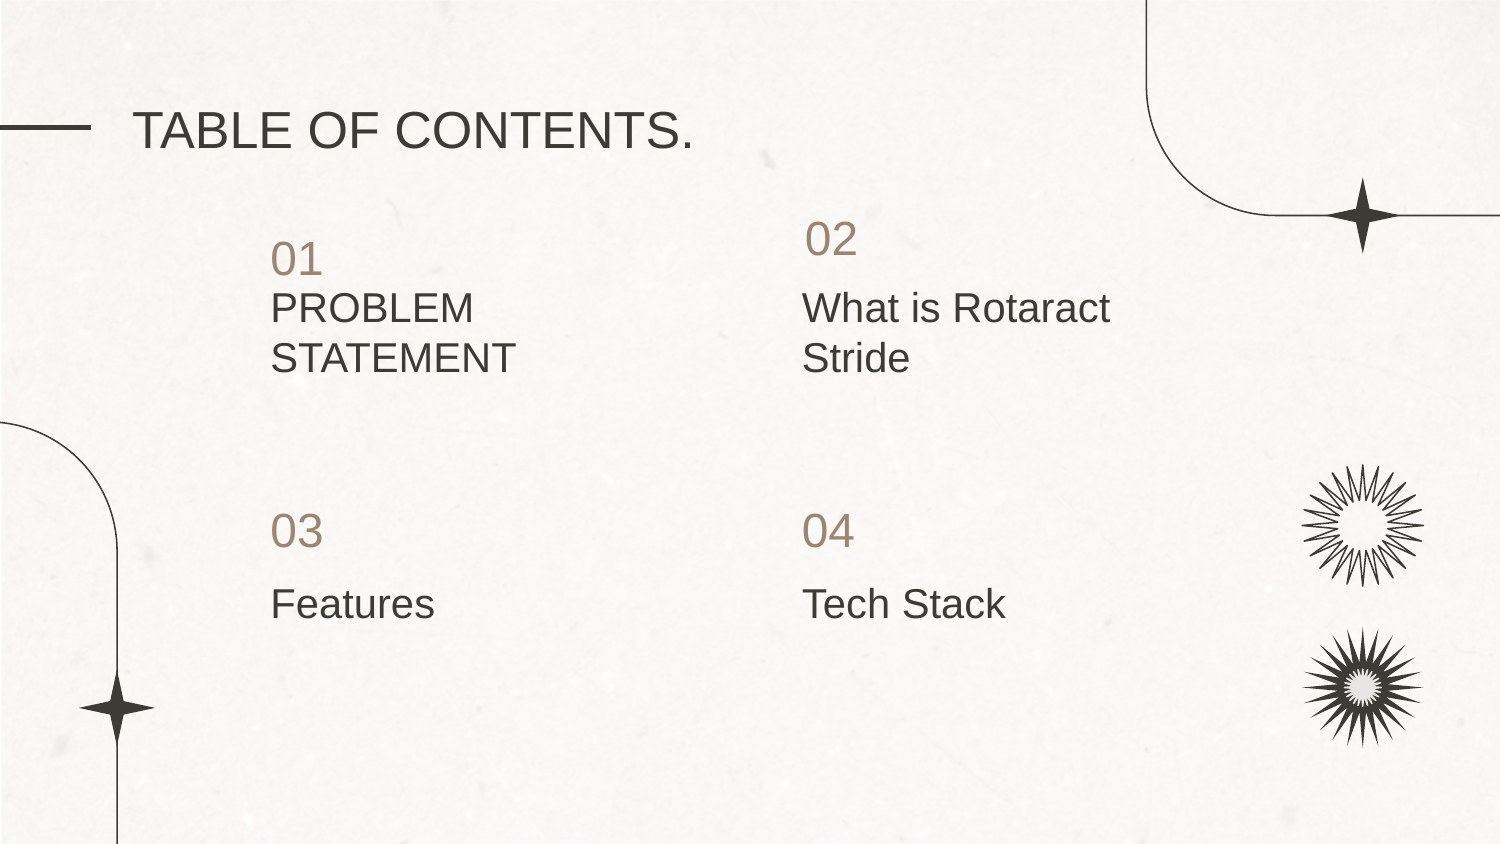

TABLE OF CONTENTS.

02
01
# PROBLEM STATEMENT
What is Rotaract Stride

03
04
Features
Tech Stack